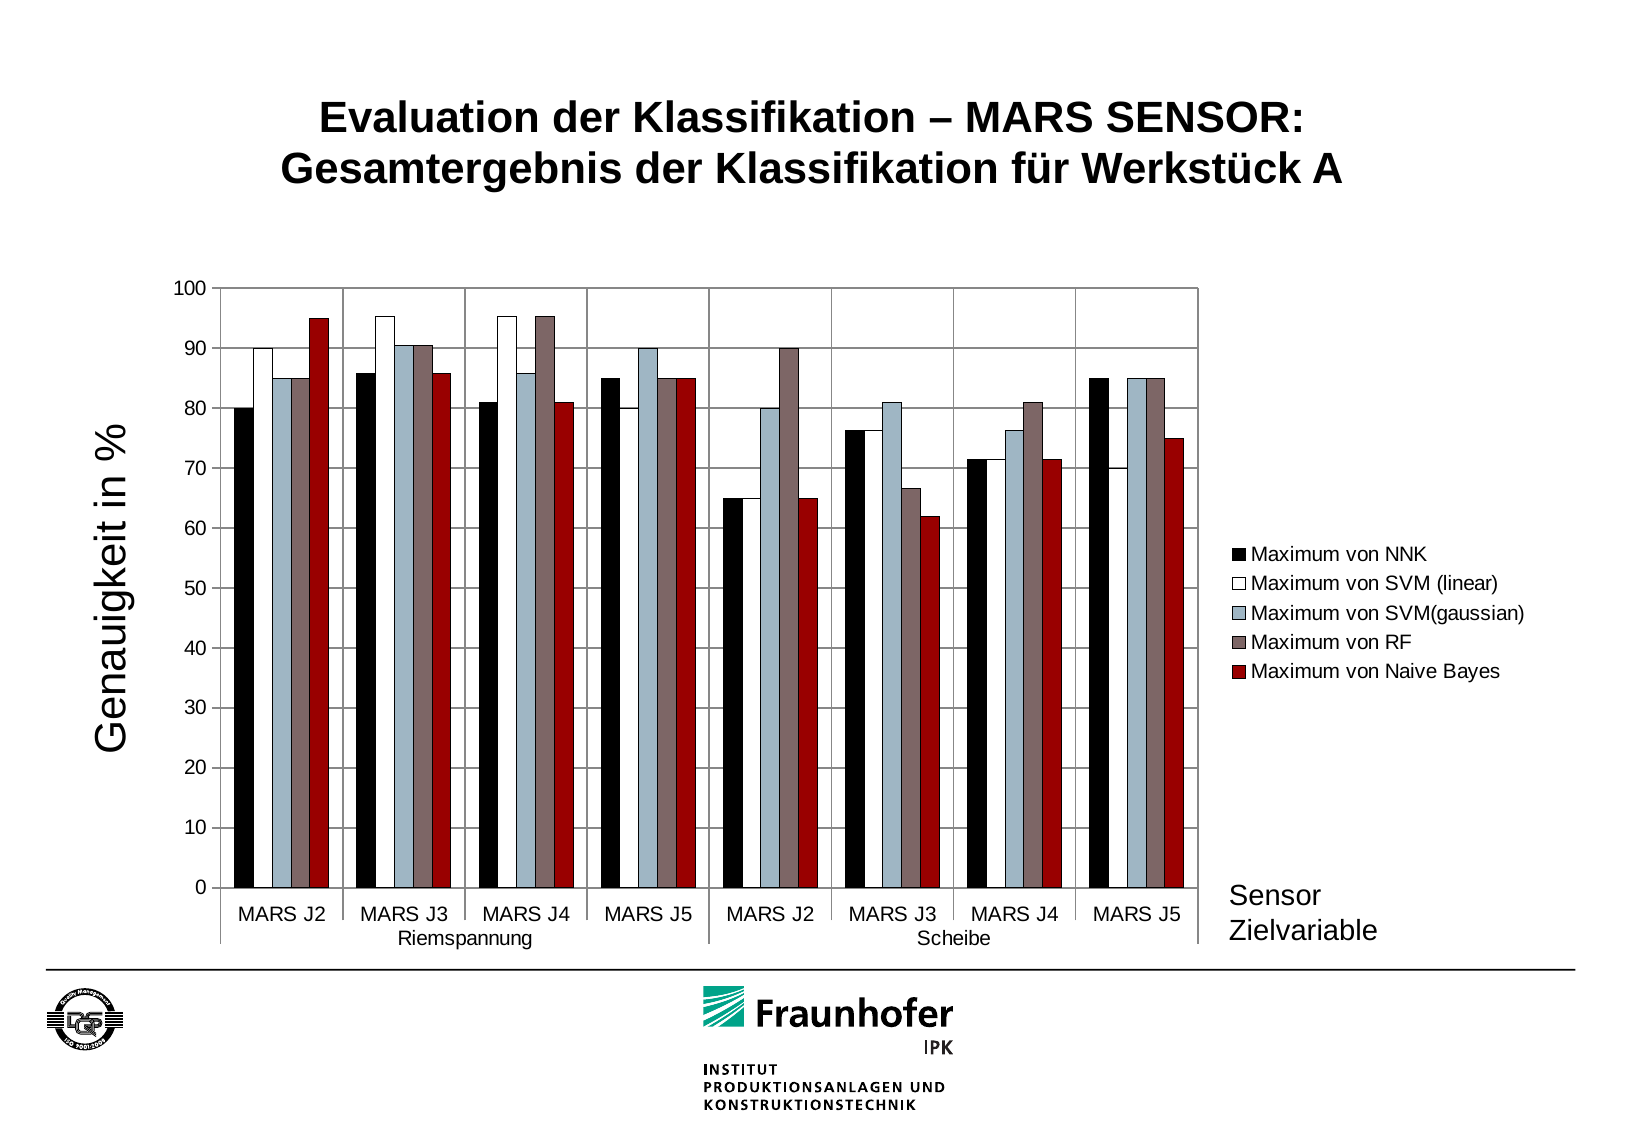

# Evaluation der Klassifikation – MARS SENSOR: Gesamtergebnis der Klassifikation für Werkstück A

### Chart

| Category | Maximum von NNK | Maximum von SVM (linear) | Maximum von SVM(gaussian) | Maximum von RF | Maximum von Naive Bayes |
|---|---|---|---|---|---|
| MARS J2 | 80.0 | 90.0 | 85.0 | 85.0 | 95.0 |
| MARS J3 | 85.7143 | 95.2381 | 90.47619999999999 | 90.47619999999999 | 85.7143 |
| MARS J4 | 80.9524 | 95.2381 | 85.7143 | 95.2381 | 80.9524 |
| MARS J5 | 85.0 | 80.0 | 90.0 | 85.0 | 85.0 |
| MARS J2 | 65.0 | 65.0 | 80.0 | 90.0 | 65.0 |
| MARS J3 | 76.1905 | 76.1905 | 80.9524 | 66.6667 | 61.9048 |
| MARS J4 | 71.4286 | 71.4286 | 76.1905 | 80.9524 | 71.4286 |
| MARS J5 | 85.0 | 70.0 | 85.0 | 85.0 | 75.0 |
Genauigkeit in %
Sensor
Zielvariable